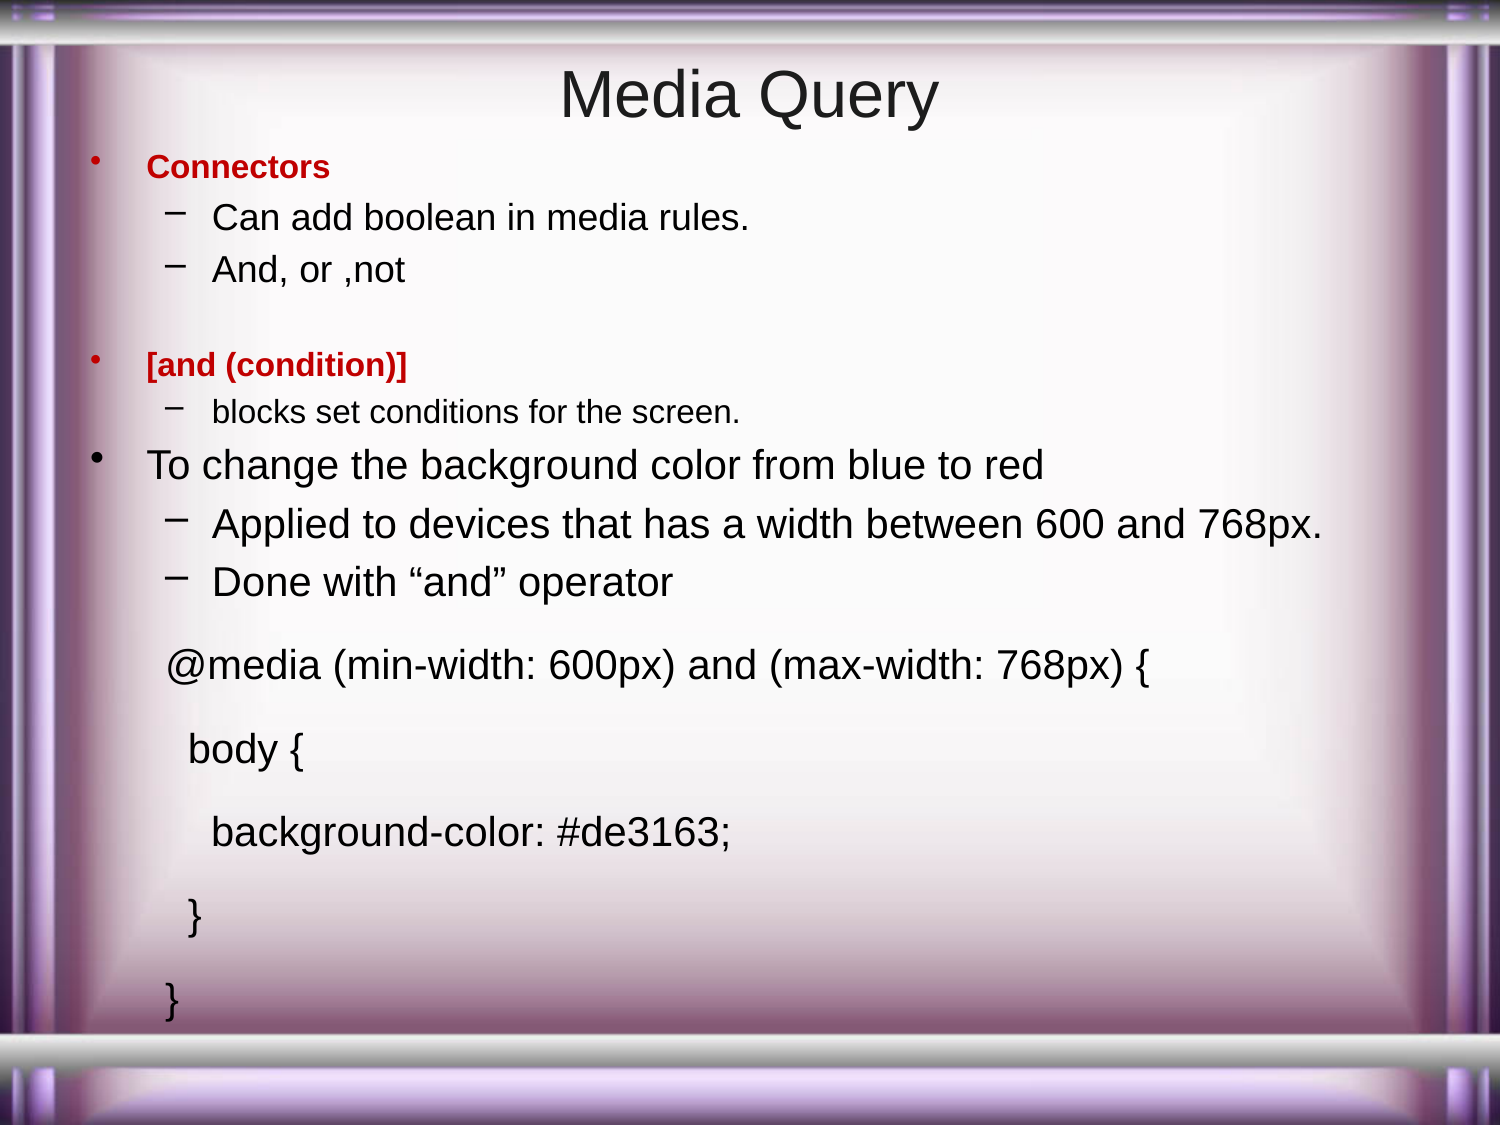

# Media Query
Connectors
Can add boolean in media rules.
And, or ,not

[and (condition)]
blocks set conditions for the screen.
To change the background color from blue to red
Applied to devices that has a width between 600 and 768px.
Done with “and” operator
@media (min-width: 600px) and (max-width: 768px) {
  body {
    background-color: #de3163;
  }
}